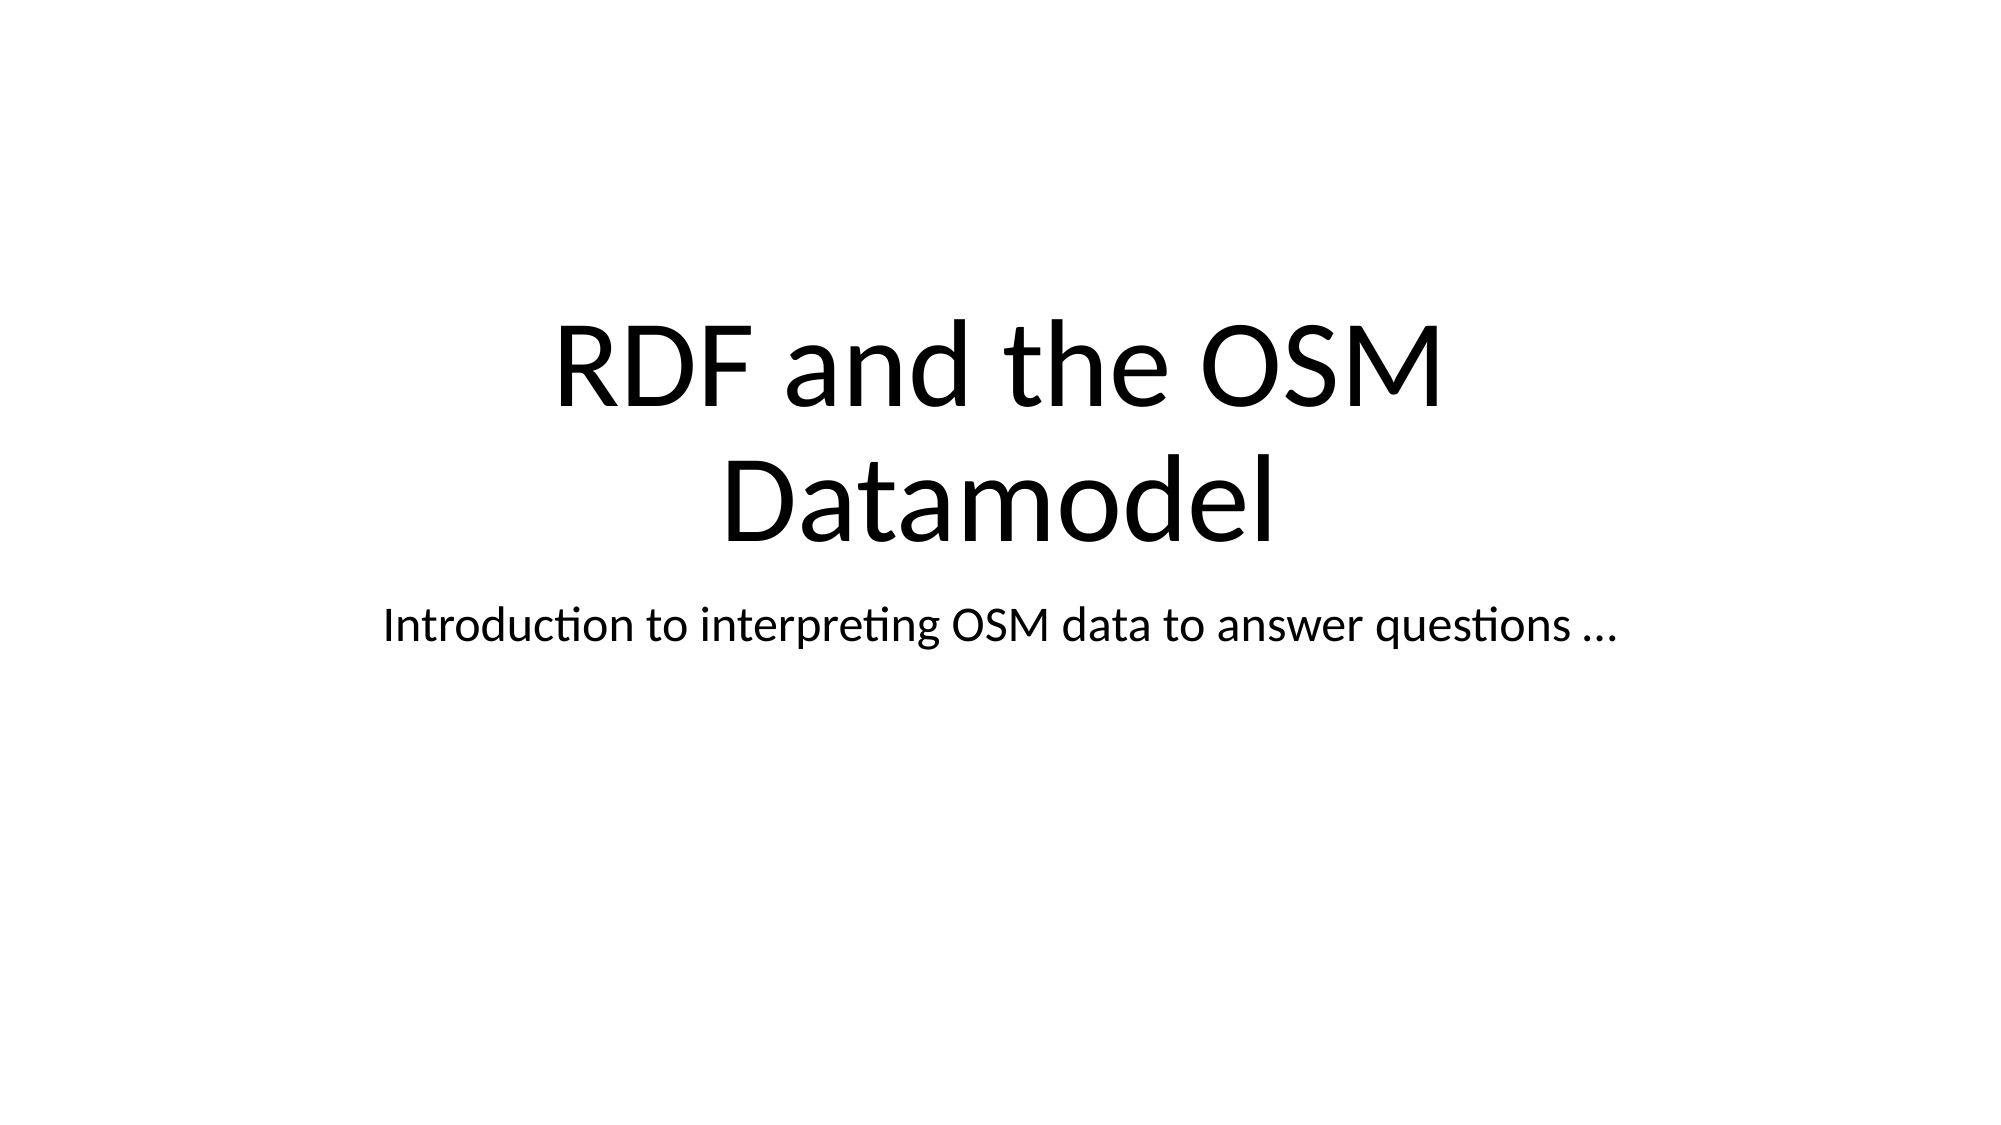

# RDF and the OSM Datamodel
Introduction to interpreting OSM data to answer questions …